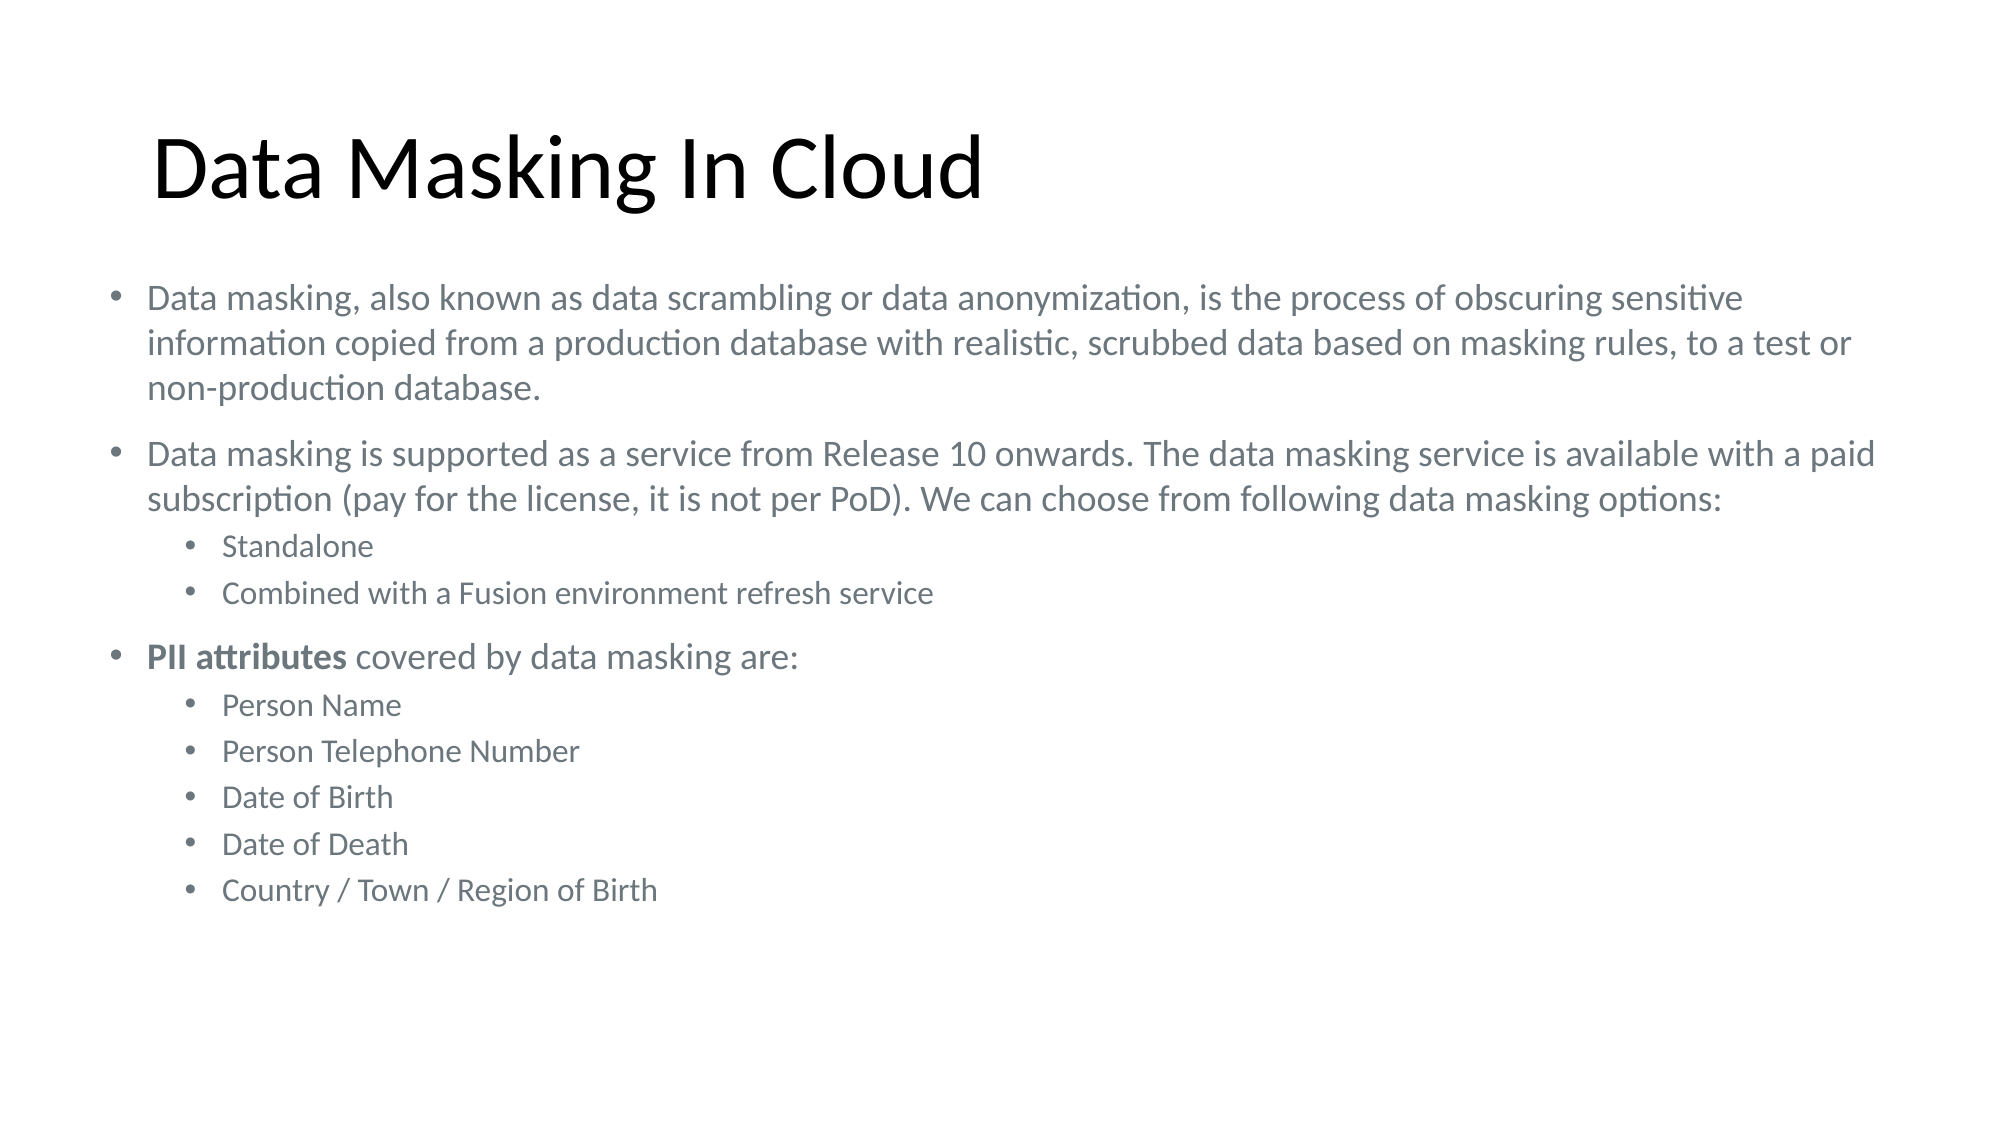

# Data Masking In Cloud
Data masking, also known as data scrambling or data anonymization, is the process of obscuring sensitive information copied from a production database with realistic, scrubbed data based on masking rules, to a test or non-production database.
Data masking is supported as a service from Release 10 onwards. The data masking service is available with a paid subscription (pay for the license, it is not per PoD). We can choose from following data masking options:
Standalone
Combined with a Fusion environment refresh service
PII attributes covered by data masking are:
Person Name
Person Telephone Number
Date of Birth
Date of Death
Country / Town / Region of Birth